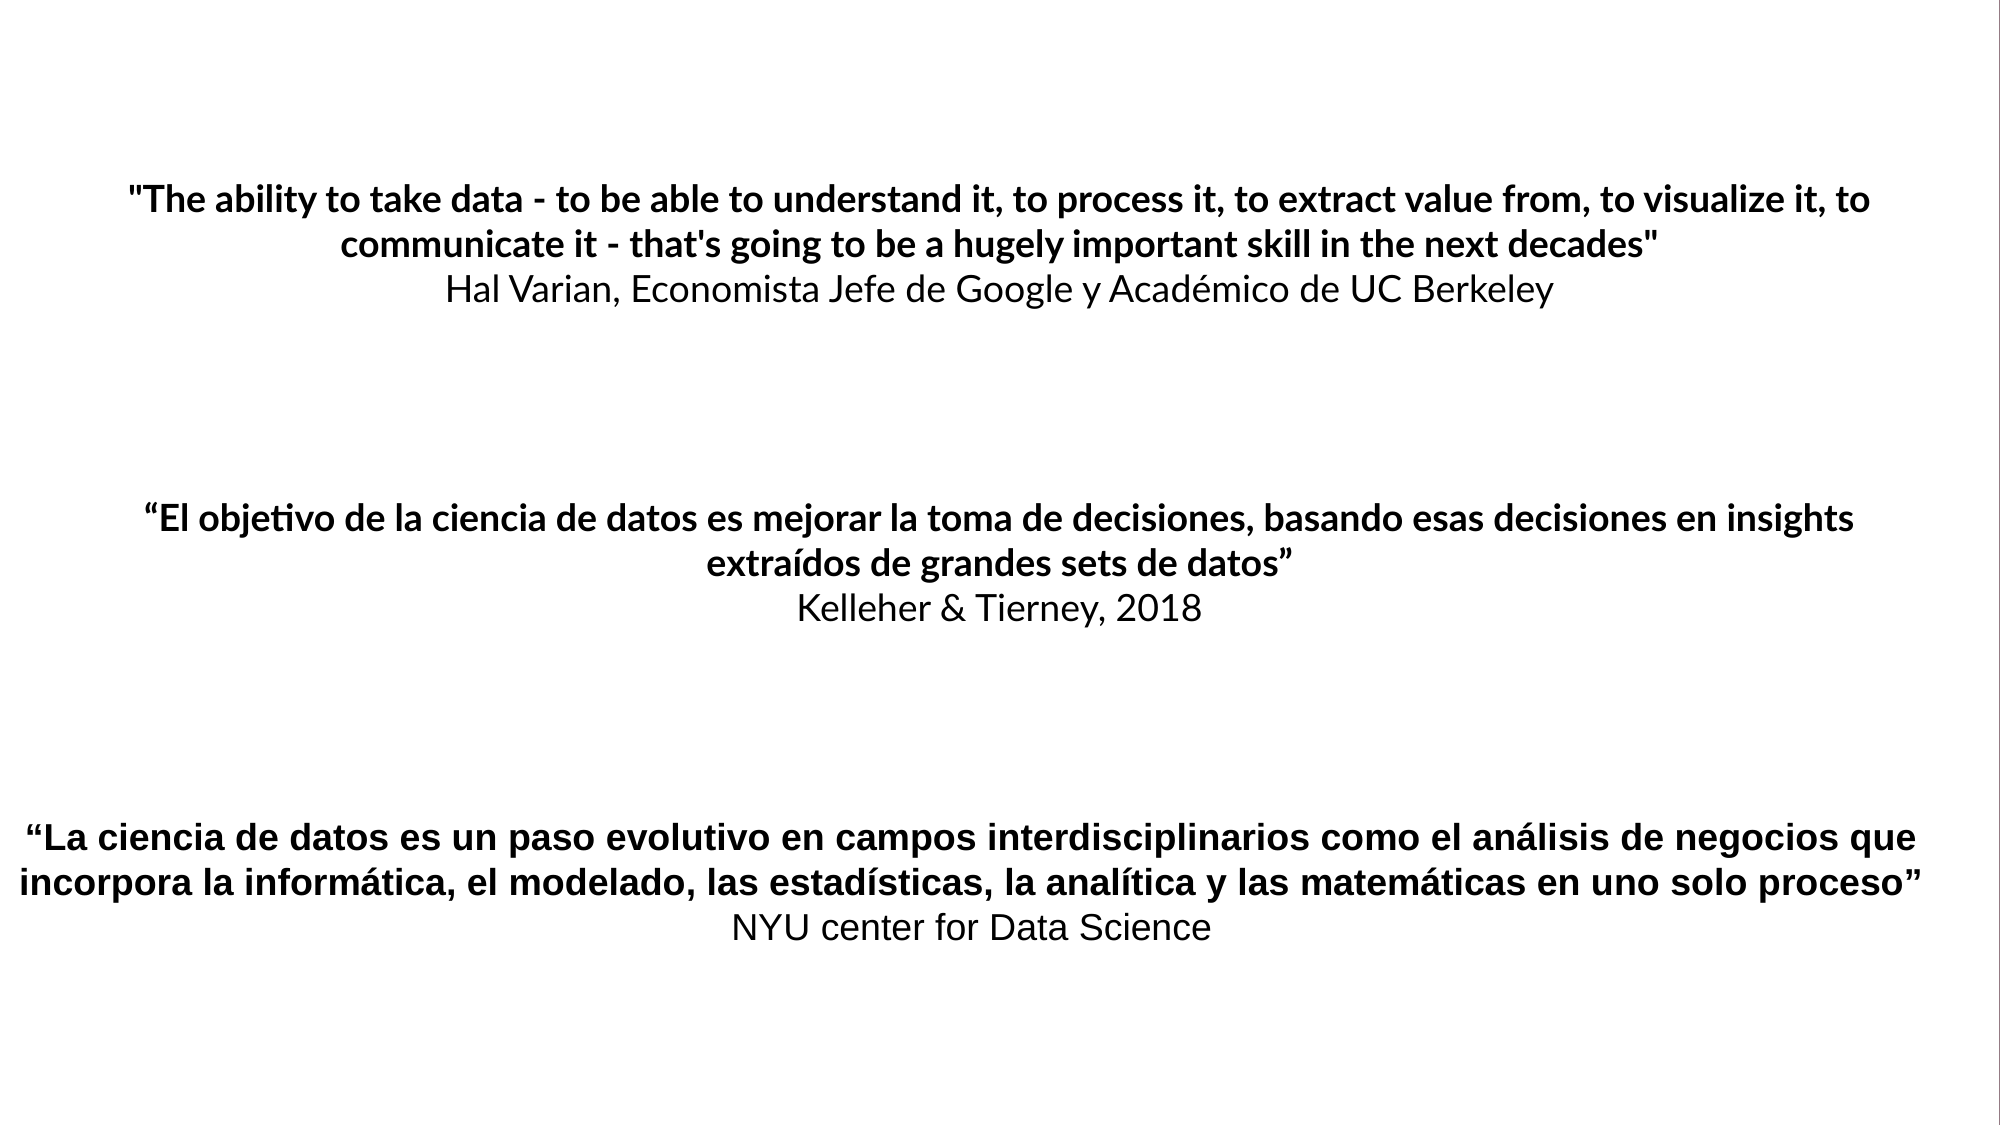

"The ability to take data - to be able to understand it, to process it, to extract value from, to visualize it, to communicate it - that's going to be a hugely important skill in the next decades"
Hal Varian, Economista Jefe de Google y Académico de UC Berkeley
“El objetivo de la ciencia de datos es mejorar la toma de decisiones, basando esas decisiones en insights extraídos de grandes sets de datos”
Kelleher & Tierney, 2018
“La ciencia de datos es un paso evolutivo en campos interdisciplinarios como el análisis de negocios que incorpora la informática, el modelado, las estadísticas, la analítica y las matemáticas en uno solo proceso”
NYU center for Data Science